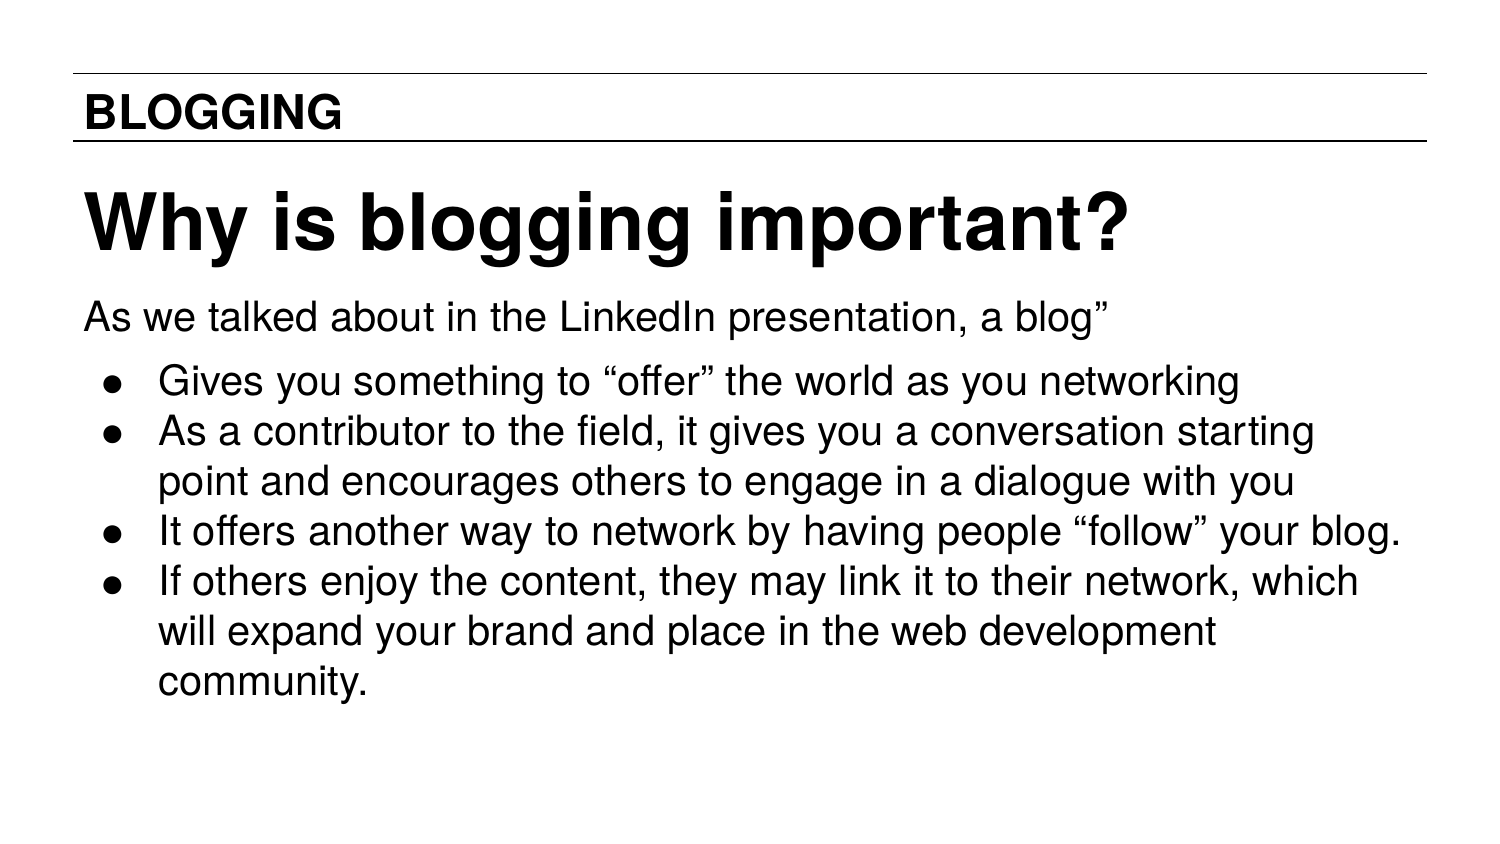

BLOGGING
# Why is blogging important?
As we talked about in the LinkedIn presentation, a blog”
Gives you something to “offer” the world as you networking
As a contributor to the field, it gives you a conversation starting point and encourages others to engage in a dialogue with you
It offers another way to network by having people “follow” your blog.
If others enjoy the content, they may link it to their network, which will expand your brand and place in the web development community.